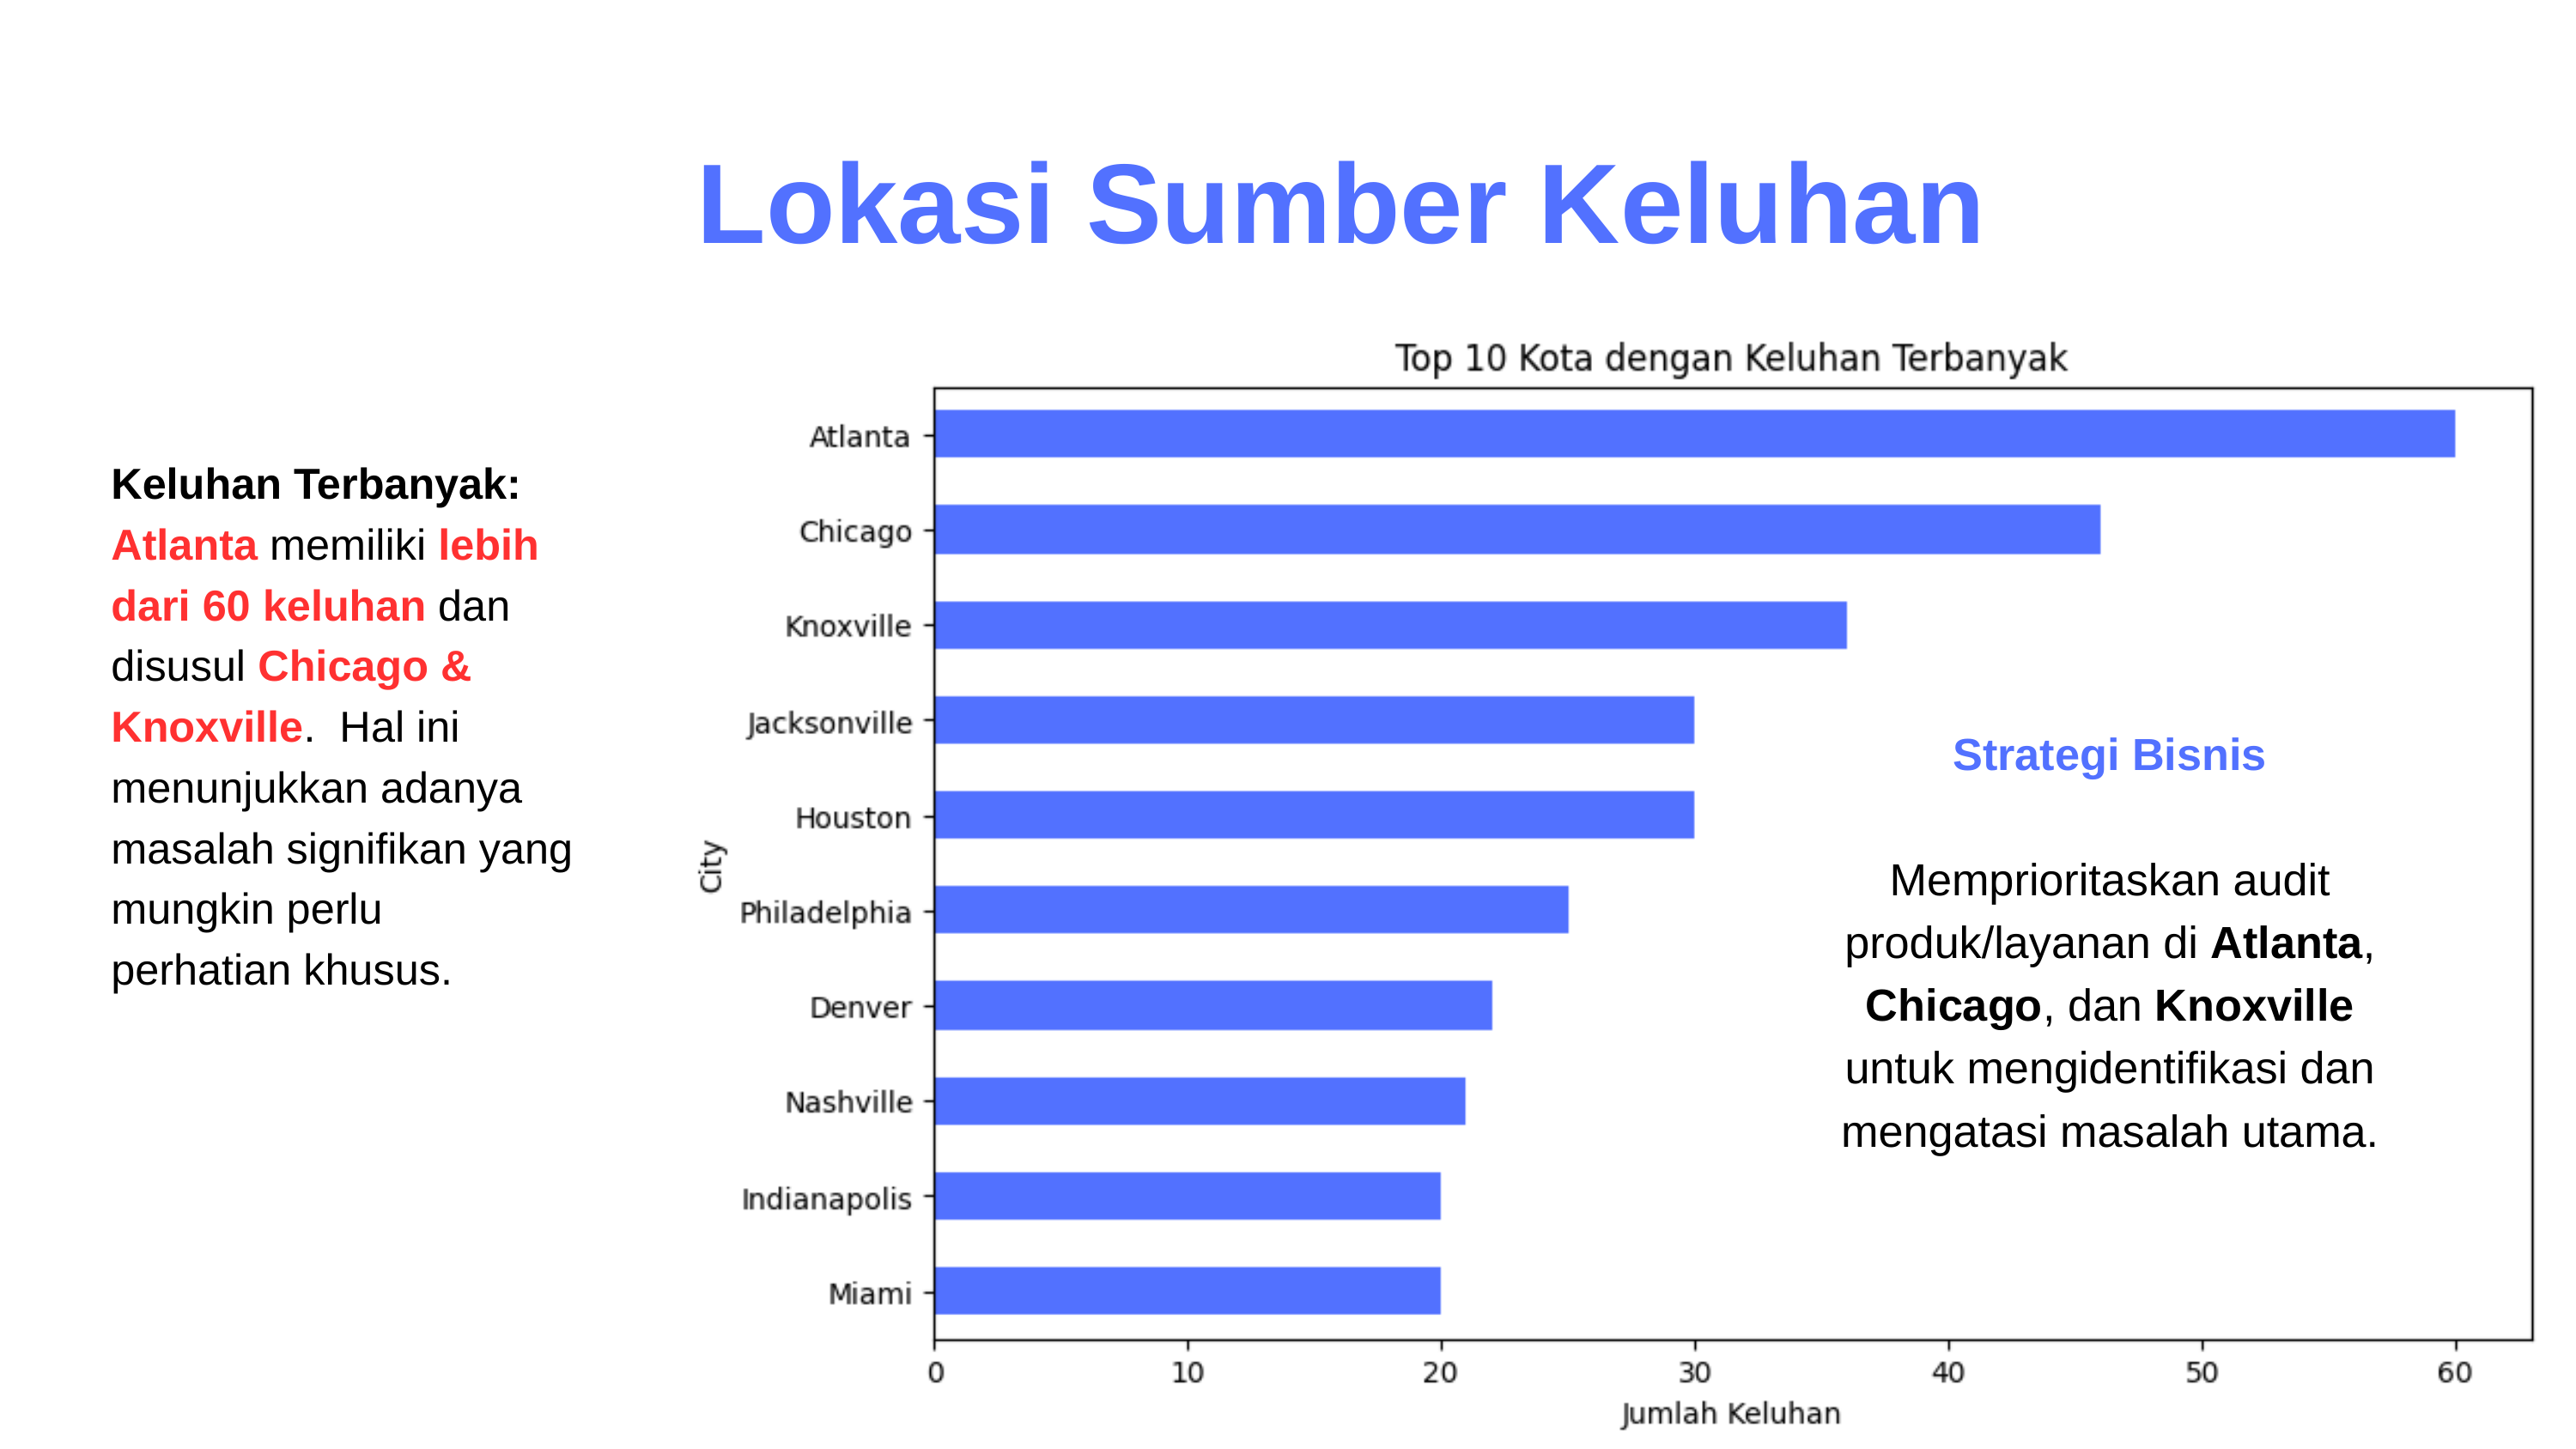

Lokasi Sumber Keluhan

Keluhan Terbanyak: Atlanta memiliki lebih dari 60 keluhan dan disusul Chicago & Knoxville.  Hal ini menunjukkan adanya masalah signifikan yang mungkin perlu perhatian khusus.
Strategi Bisnis

Memprioritaskan audit produk/layanan di Atlanta, Chicago, dan Knoxville untuk mengidentifikasi dan mengatasi masalah utama.